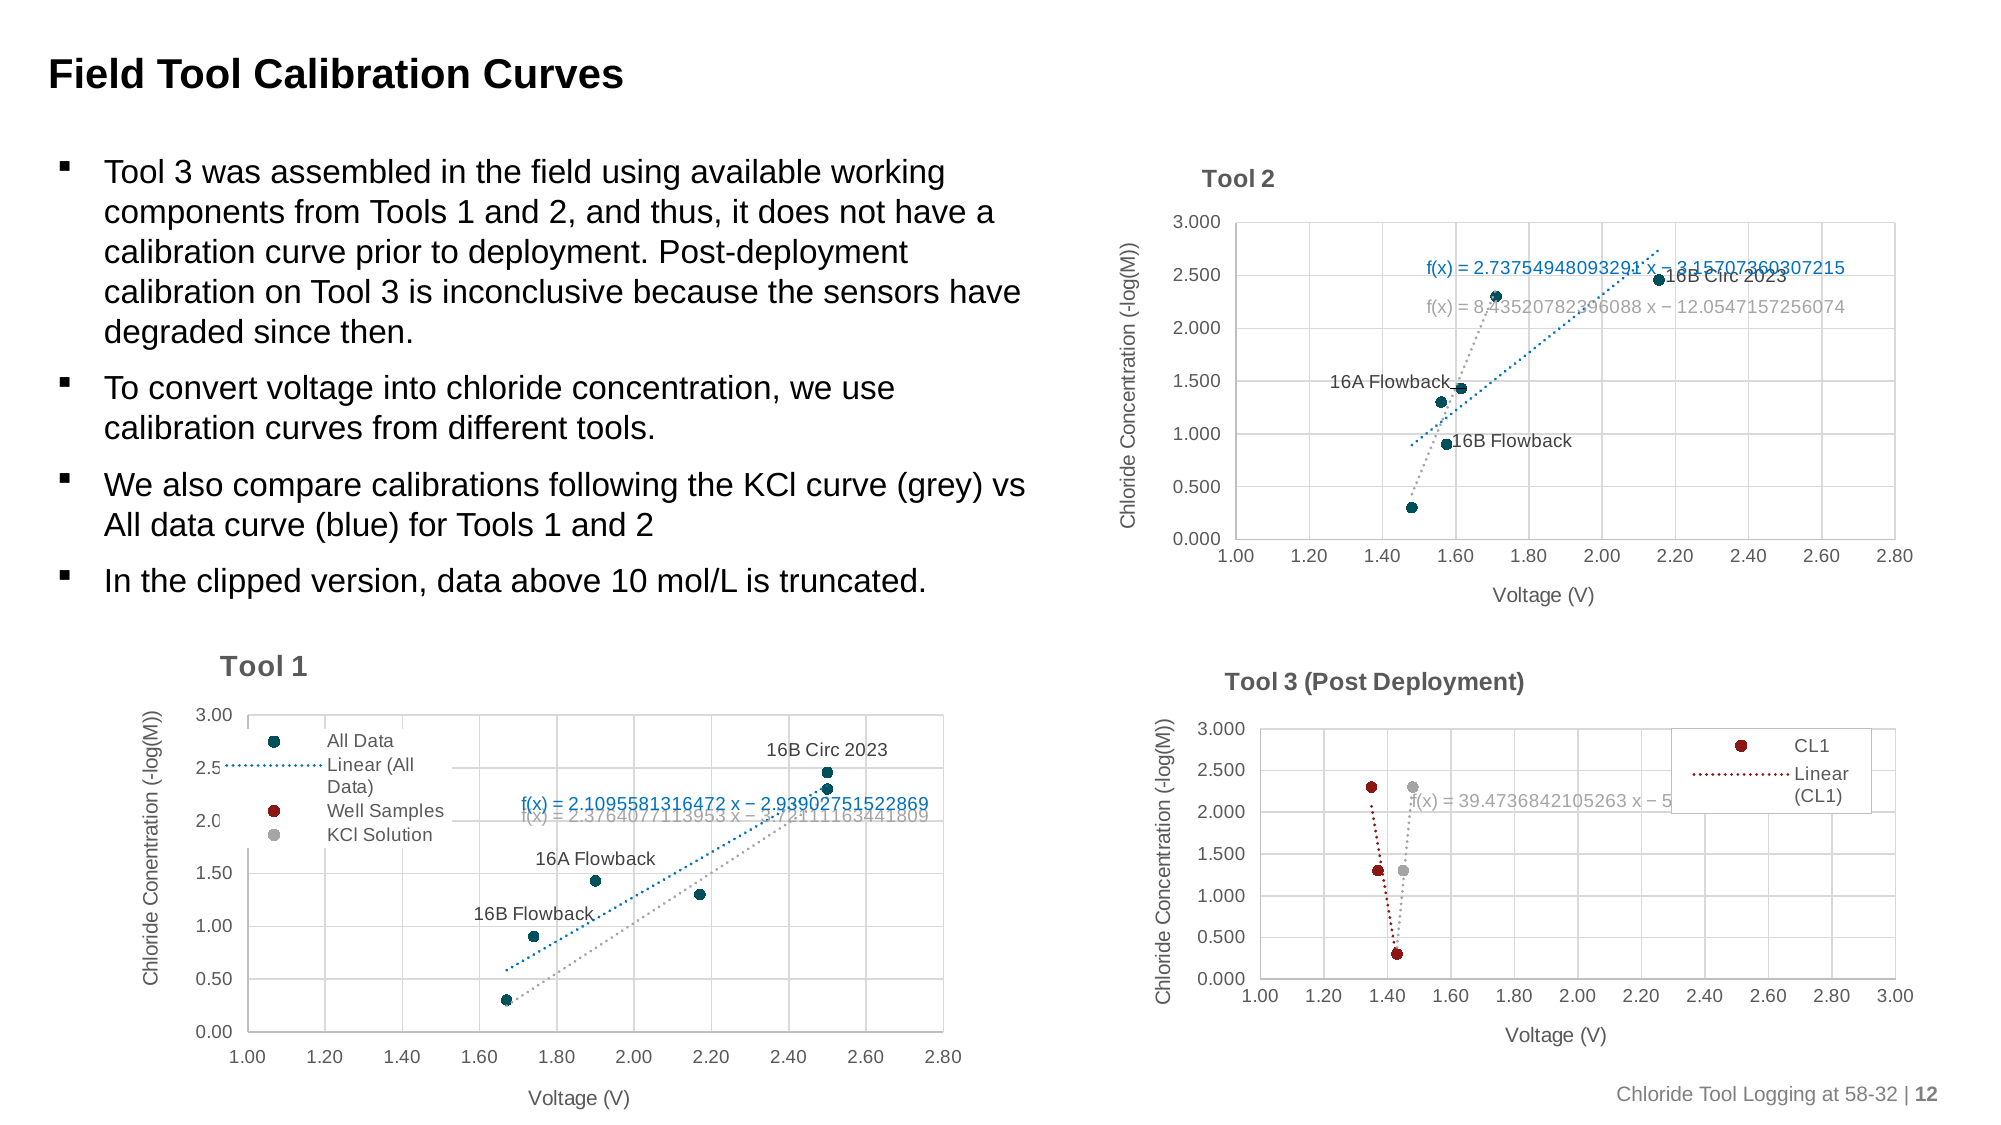

Field Tool Calibration Curves

### Chart: Tool 2

| Category |  |  |  |
|---|---|---|---|
Tool 3 was assembled in the field using available working components from Tools 1 and 2, and thus, it does not have a calibration curve prior to deployment. Post-deployment calibration on Tool 3 is inconclusive because the sensors have degraded since then.
To convert voltage into chloride concentration, we use calibration curves from different tools.
We also compare calibrations following the KCl curve (grey) vs All data curve (blue) for Tools 1 and 2
In the clipped version, data above 10 mol/L is truncated.

### Chart: Tool 1

| Category |  |  |  |
|---|---|---|---|

### Chart: Tool 3 (Post Deployment)

| Category |  |  |
|---|---|---|